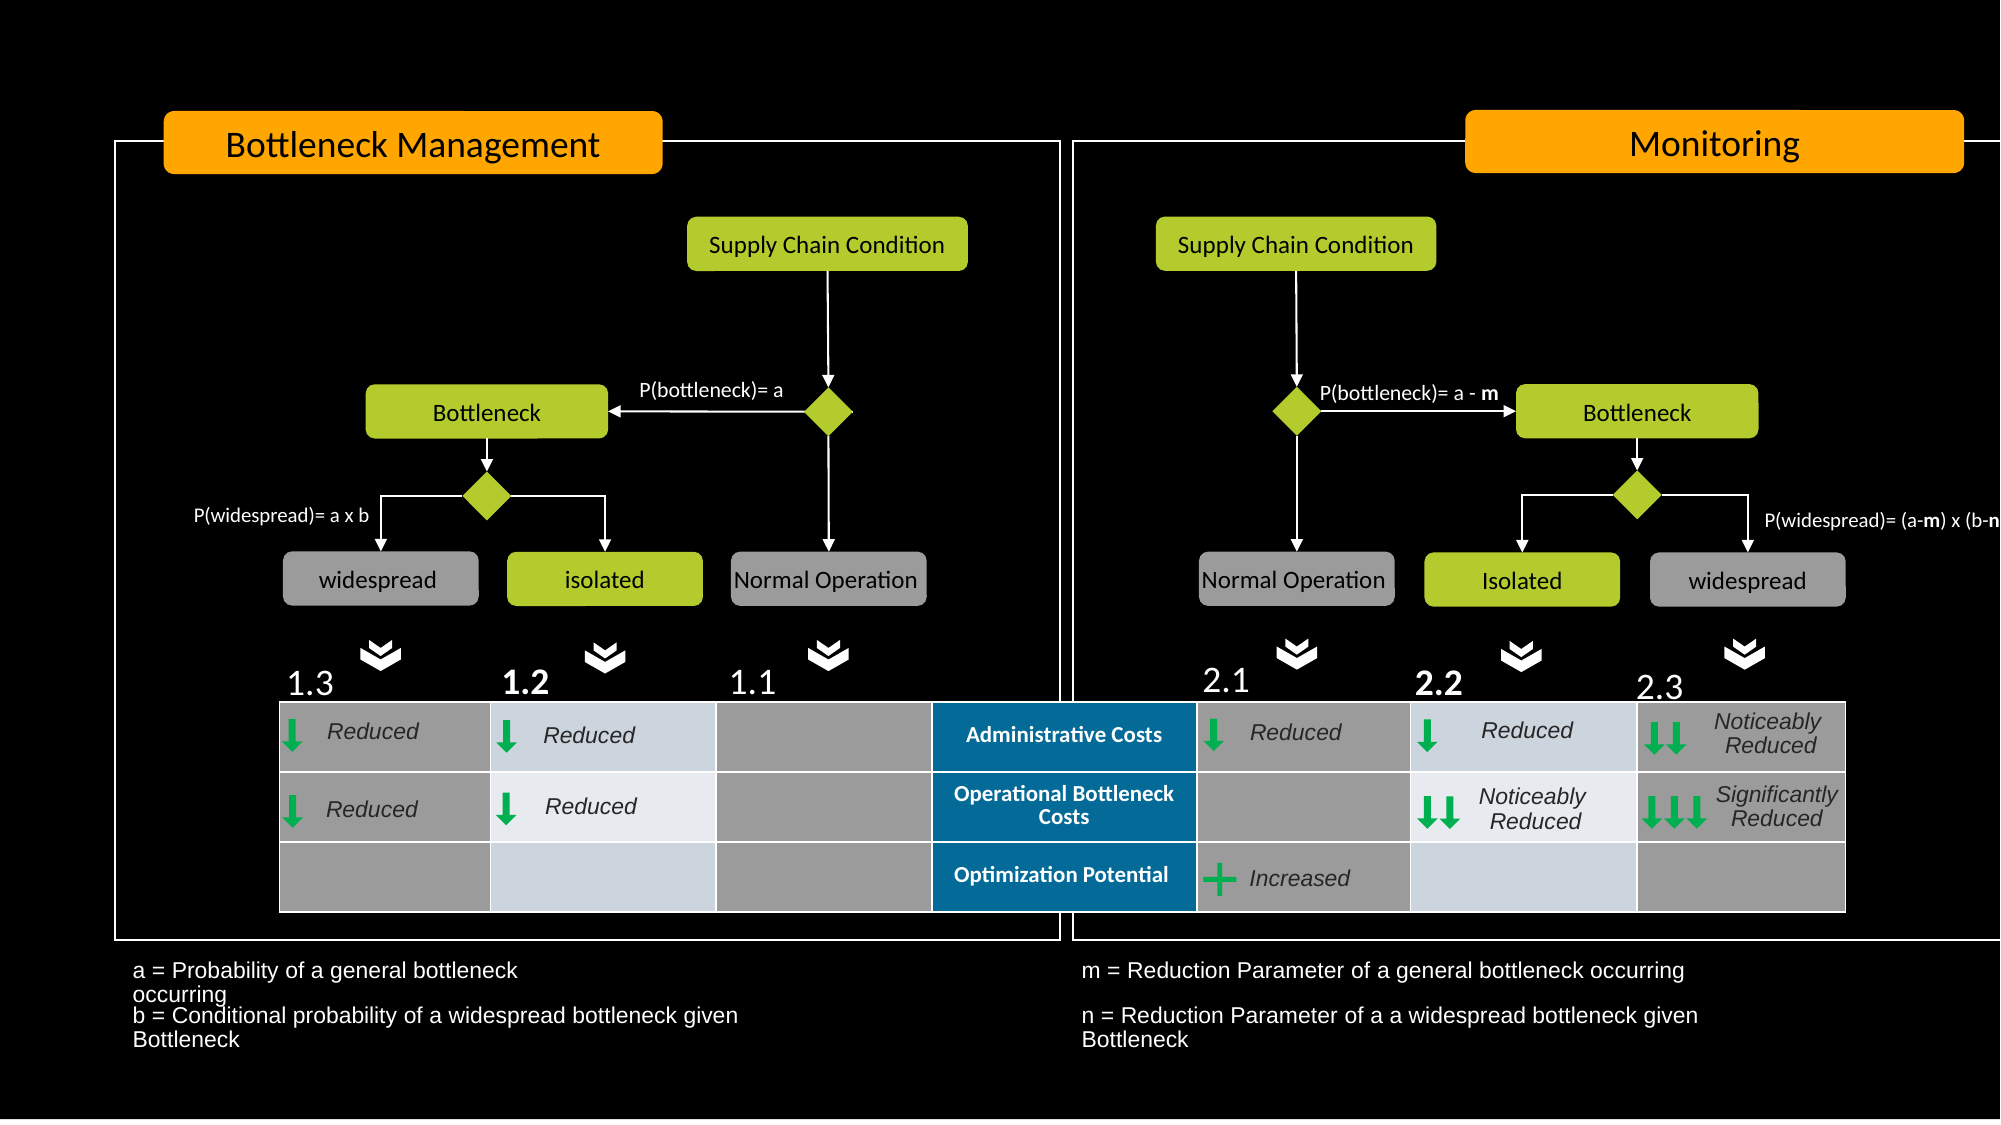

Monitoring
Bottleneck Management

Supply Chain Condition
Supply Chain Condition
P(bottleneck)= a
P(bottleneck)= a - m
Bottleneck
Bottleneck

P(widespread)= a x b
P(widespread)= (a-m) x (b-n)
widespread
Normal Operation
Normal Operation
isolated
Isolated
widespread

2.1
1.2
1.1
1.3
2.2
2.3
|  |  |  | Administrative Costs |  |  |  |
| --- | --- | --- | --- | --- | --- | --- |
|  |  |  | Operational Bottleneck Costs |  |  |  |
|  |  |  | Optimization Potential |  |  |  |
Noticeably  Reduced
Reduced
Reduced
Reduced
Reduced

Significantly Reduced
Noticeably  Reduced
Reduced
Reduced

Increased
a = Probability of a general bottleneck occurring
m = Reduction Parameter of a general bottleneck occurring
b = Conditional probability of a widespread bottleneck given Bottleneck
n = Reduction Parameter of a a widespread bottleneck given Bottleneck
8
© 2023 Catena-X or a Catena-X affiliate company. All rights reserved.